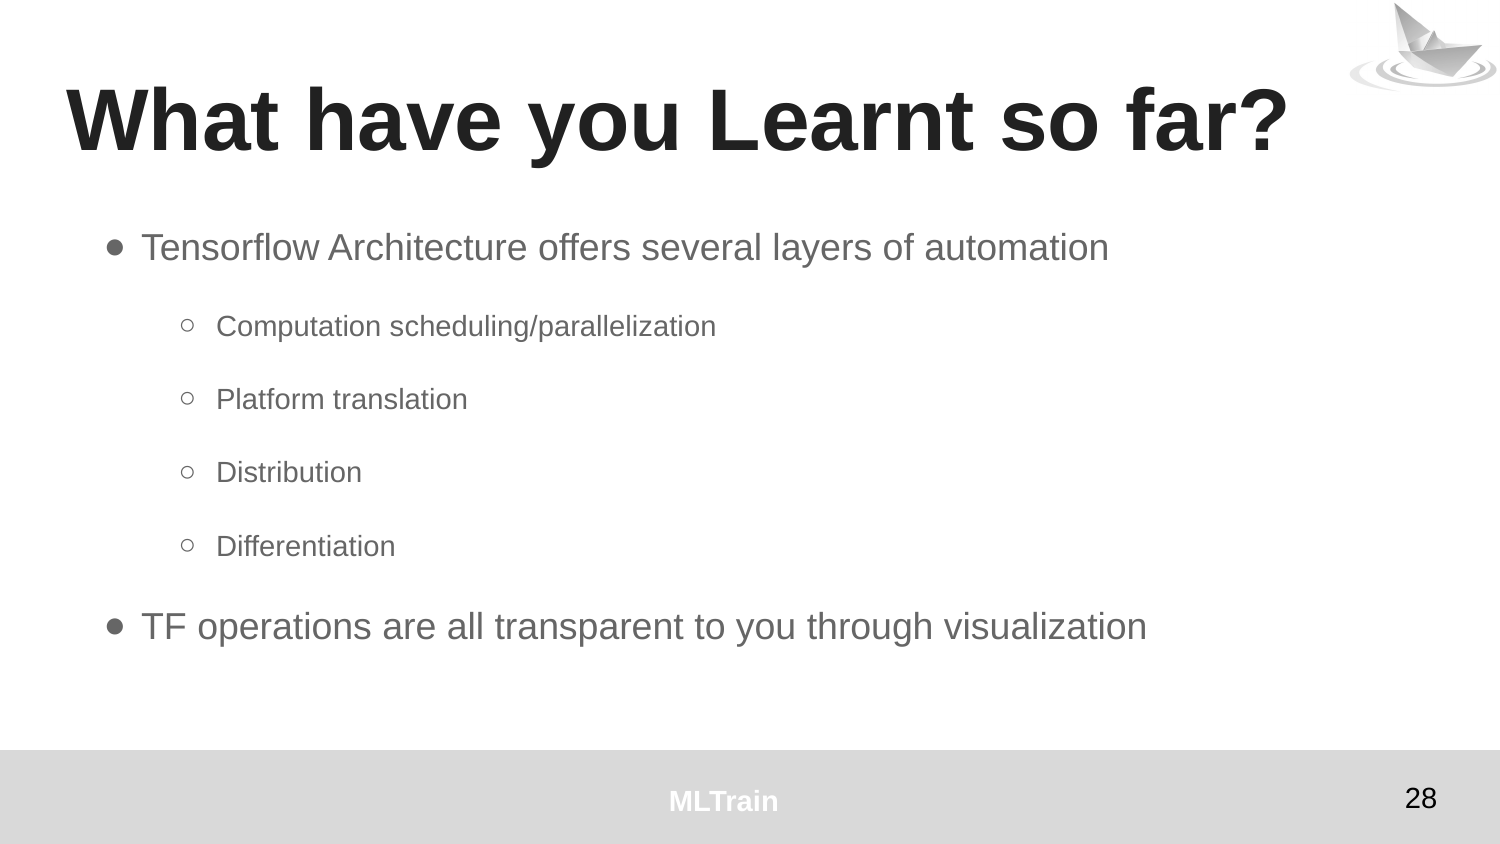

# What have you Learnt so far?
Tensorflow Architecture offers several layers of automation
Computation scheduling/parallelization
Platform translation
Distribution
Differentiation
TF operations are all transparent to you through visualization
28